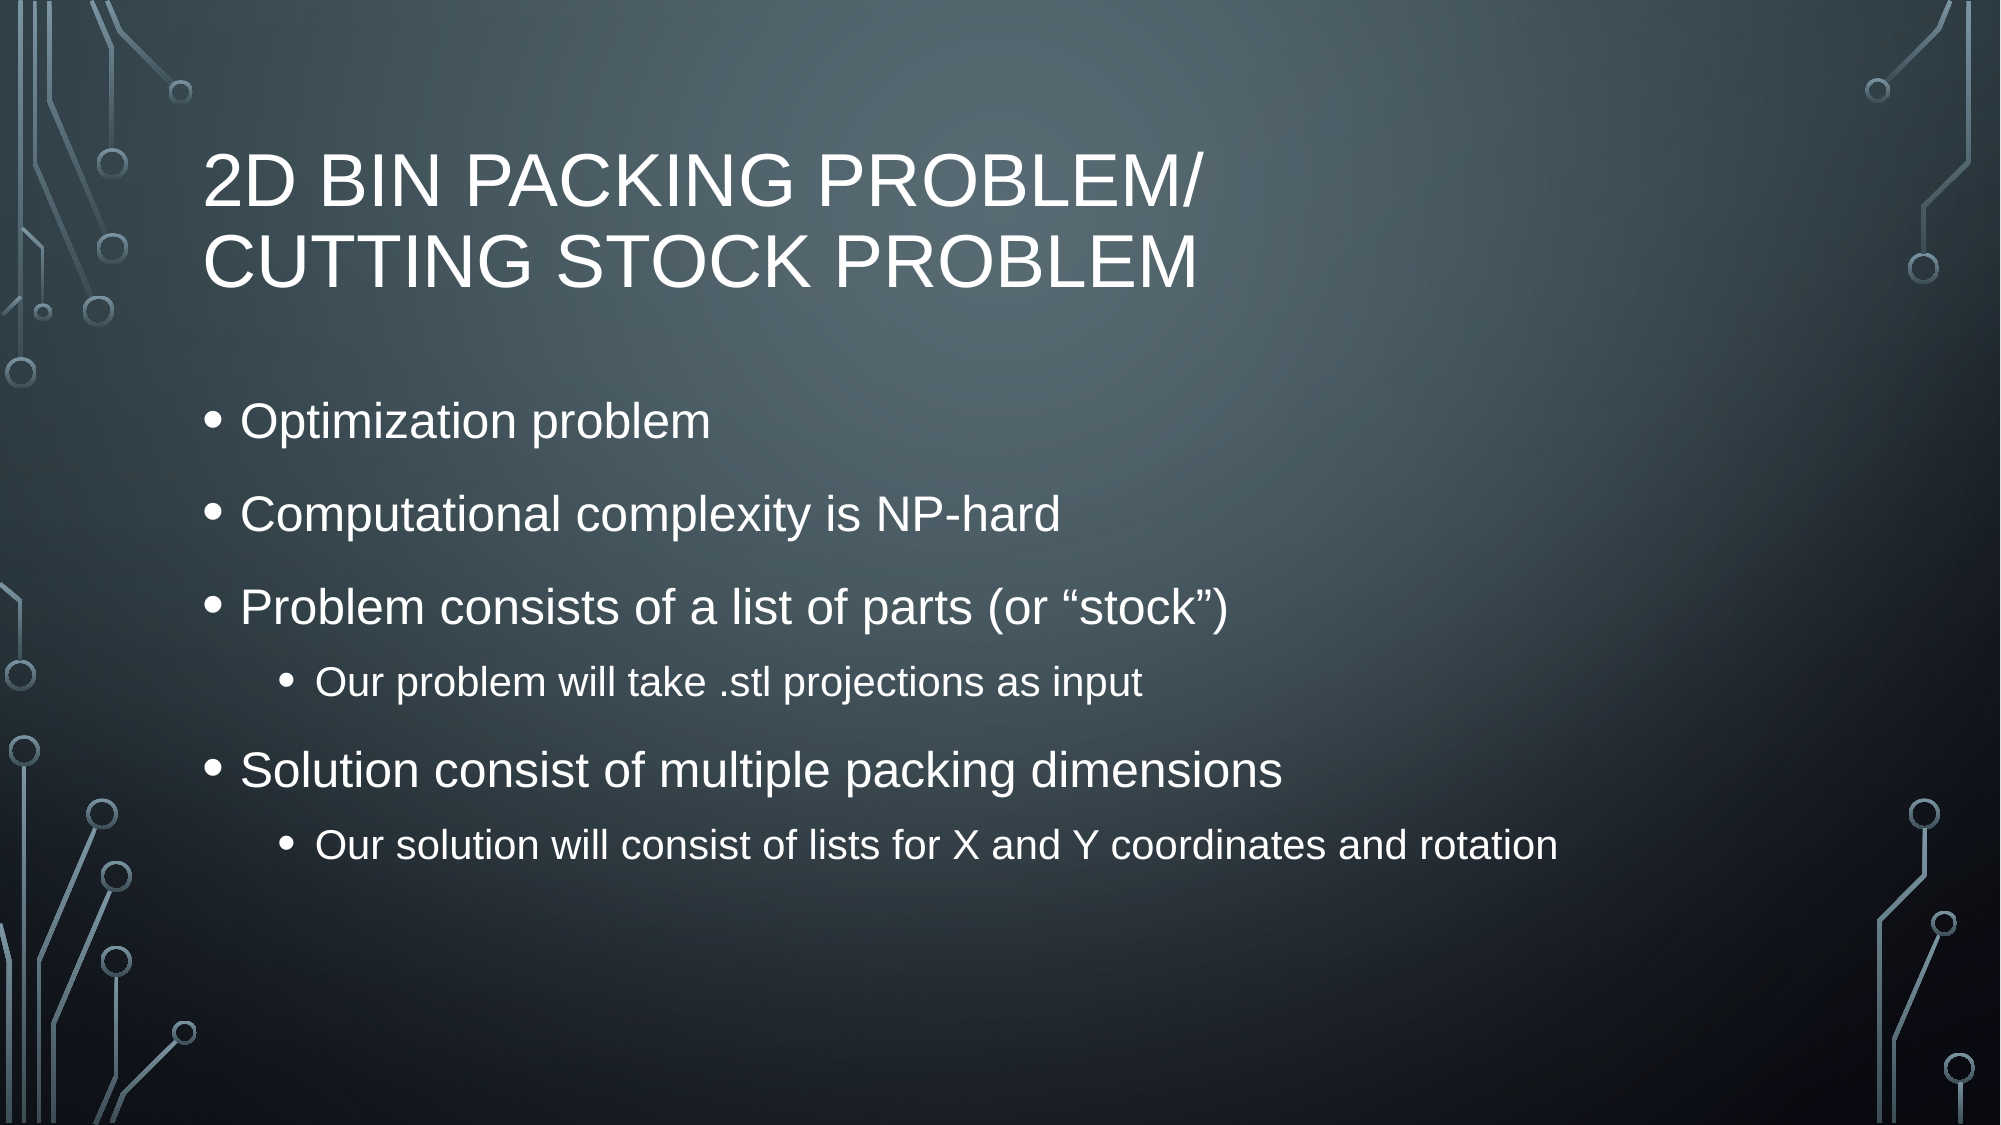

# 2D Bin Packing Problem/ Cutting Stock Problem
Optimization problem
Computational complexity is NP-hard
Problem consists of a list of parts (or “stock”)
Our problem will take .stl projections as input
Solution consist of multiple packing dimensions
Our solution will consist of lists for X and Y coordinates and rotation